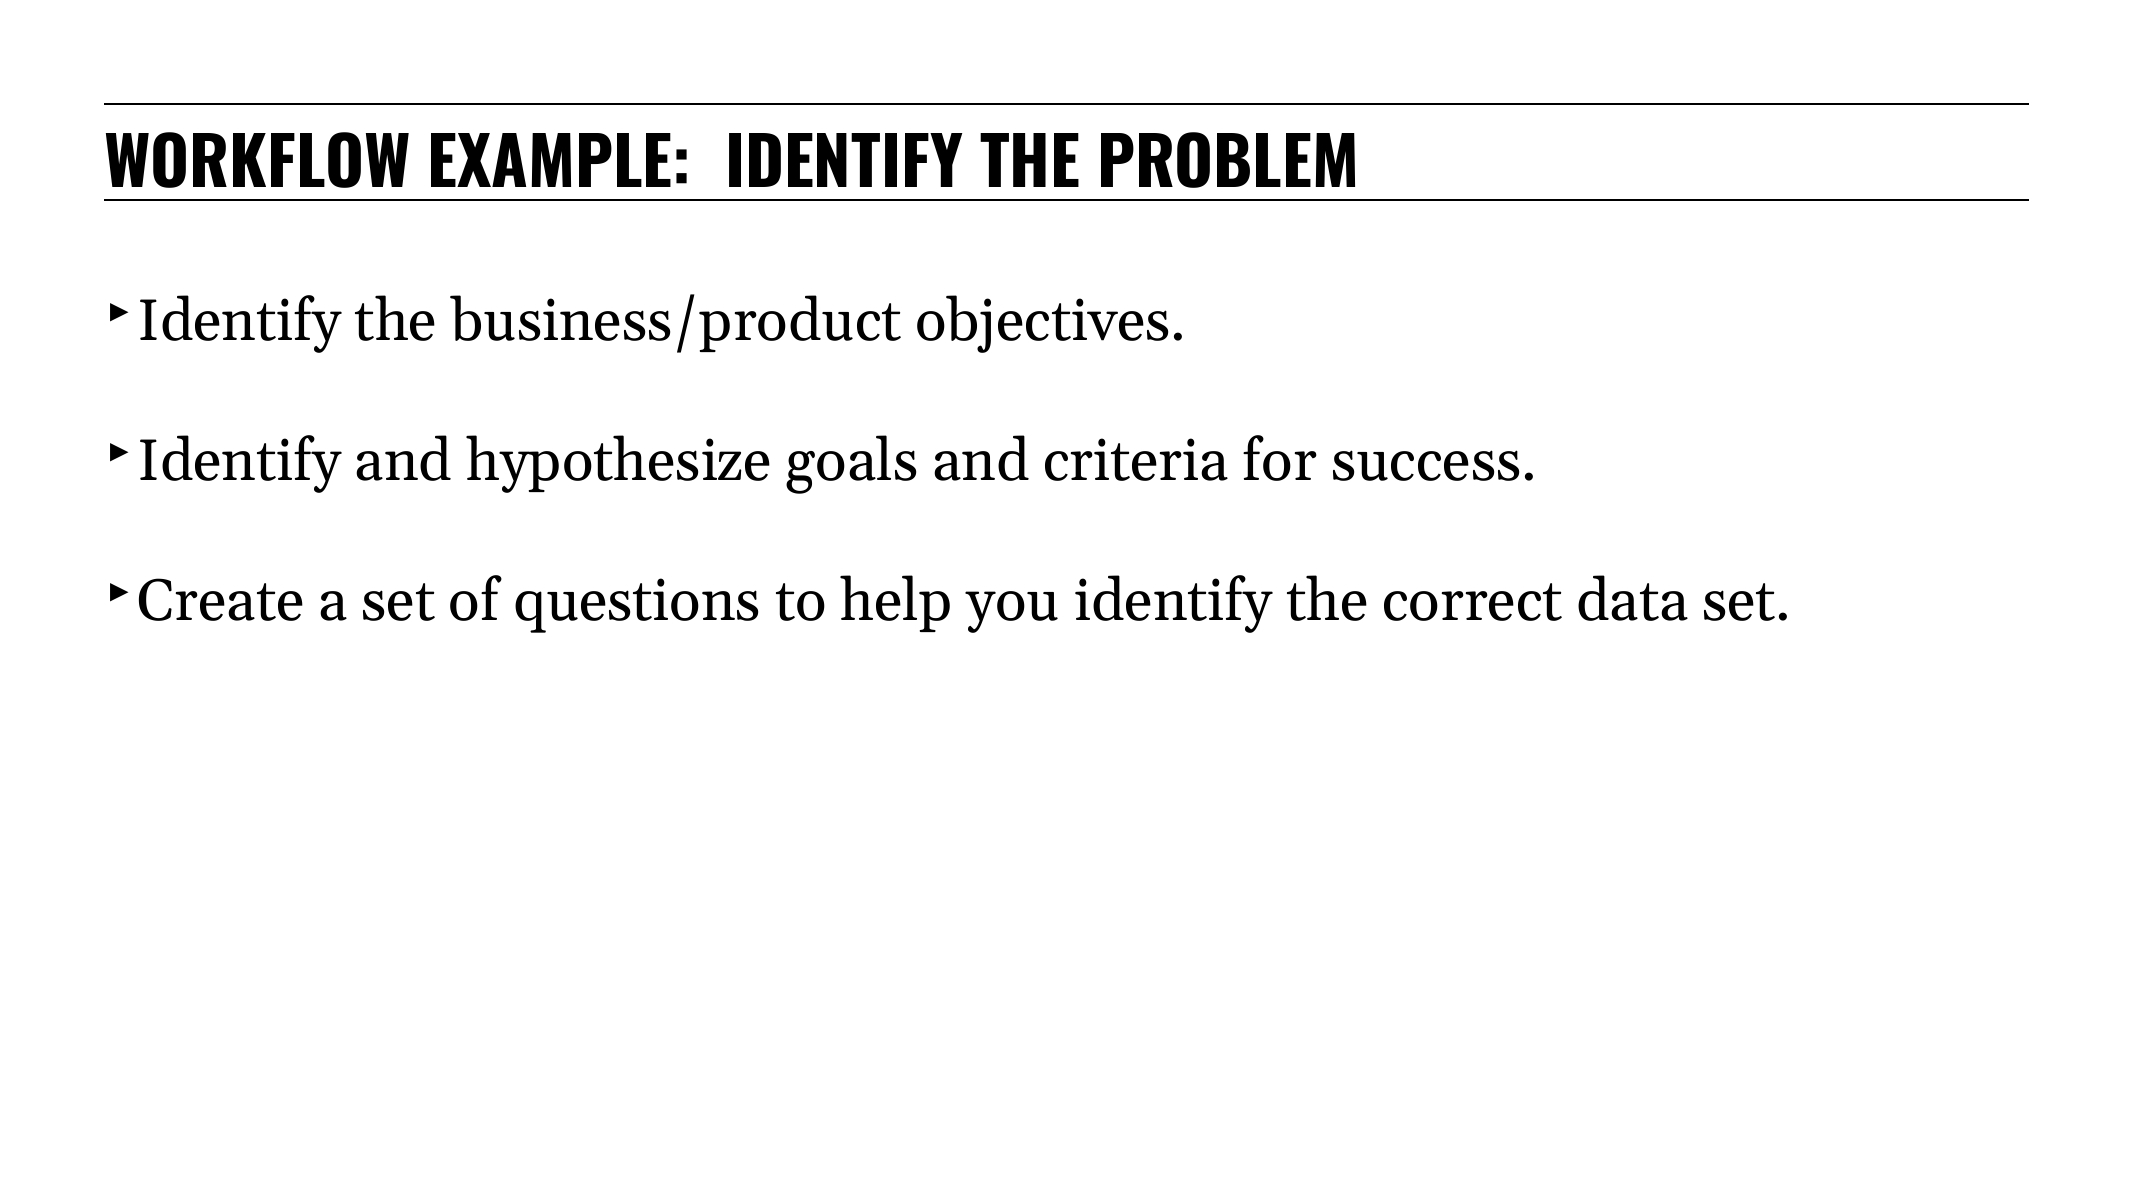

WORKFLOW EXAMPLE:  IDENTIFY THE PROBLEM

Identify the business/product objectives.

Identify and hypothesize goals and criteria for success.

Create a set of questions to help you identify the correct data set.